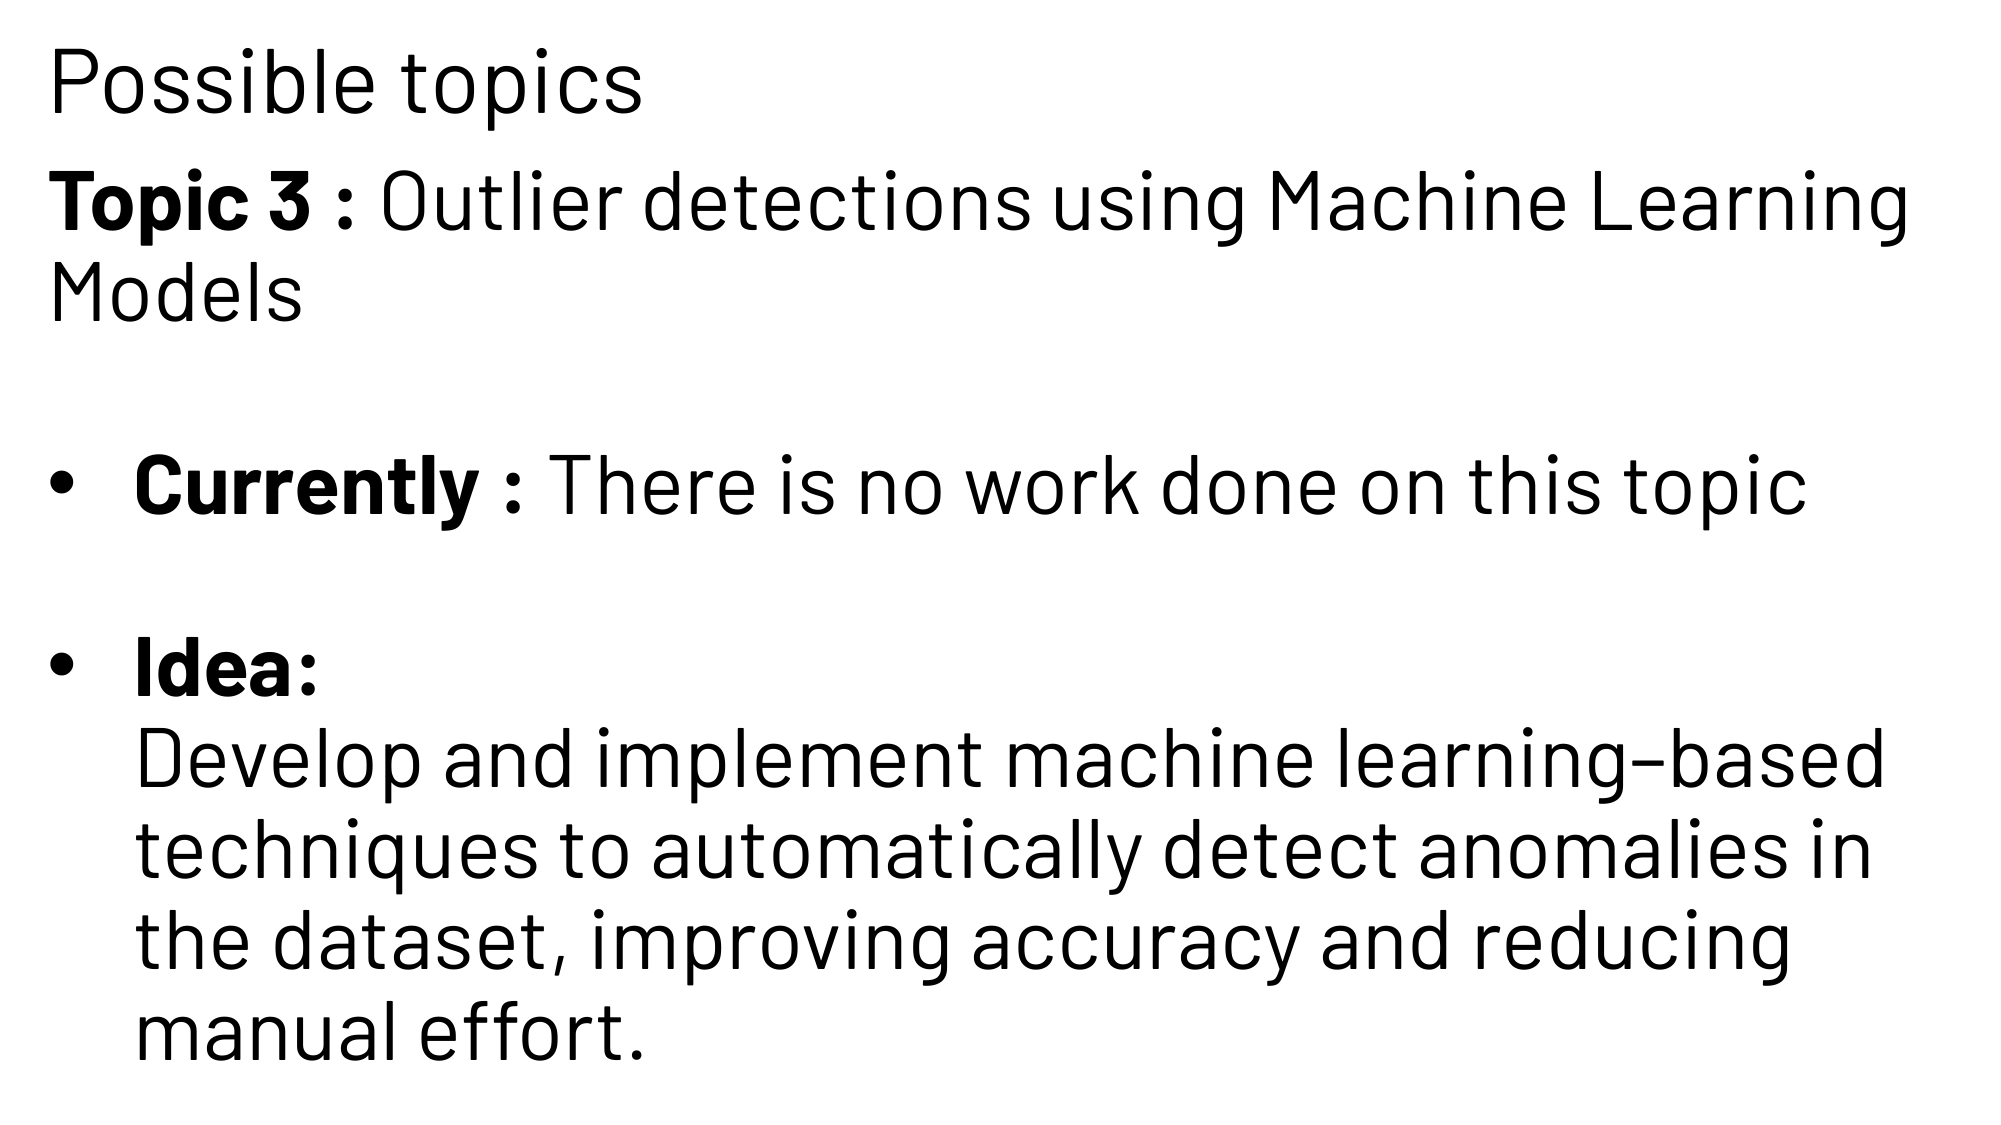

# Possible topics
Topic 3 : Outlier detections using Machine Learning Models
Currently : There is no work done on this topic
Idea:
Develop and implement machine learning–based techniques to automatically detect anomalies in the dataset, improving accuracy and reducing manual effort.